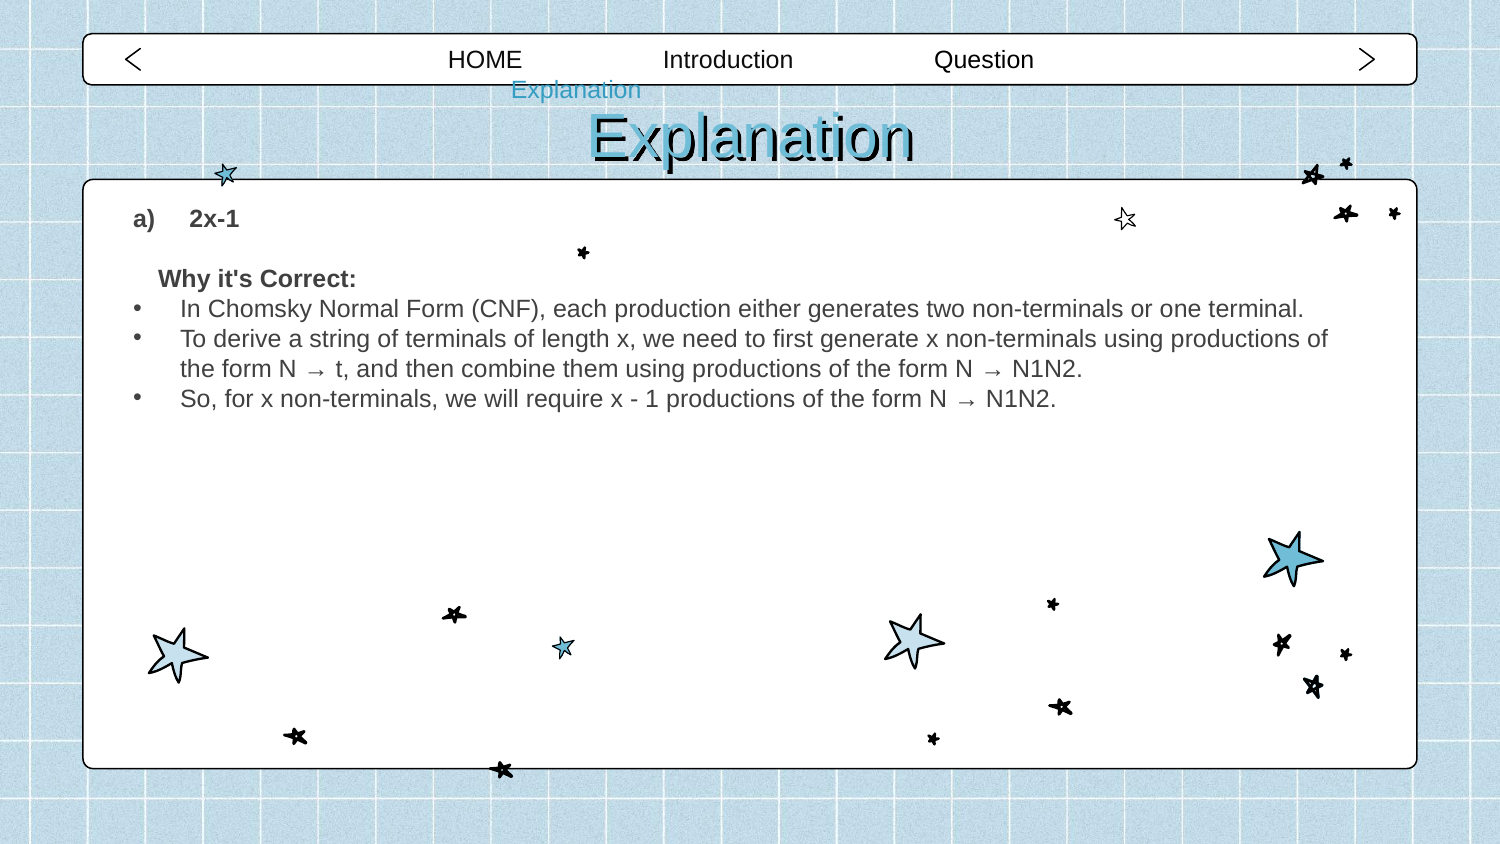

HOME                    Introduction                    Question                    Explanation

# Explanation

2x-1

Why it's Correct:
In Chomsky Normal Form (CNF), each production either generates two non-terminals or one terminal.
To derive a string of terminals of length x, we need to first generate x non-terminals using productions of the form N → t, and then combine them using productions of the form N → N1N2.
So, for x non-terminals, we will require x - 1 productions of the form N → N1N2.